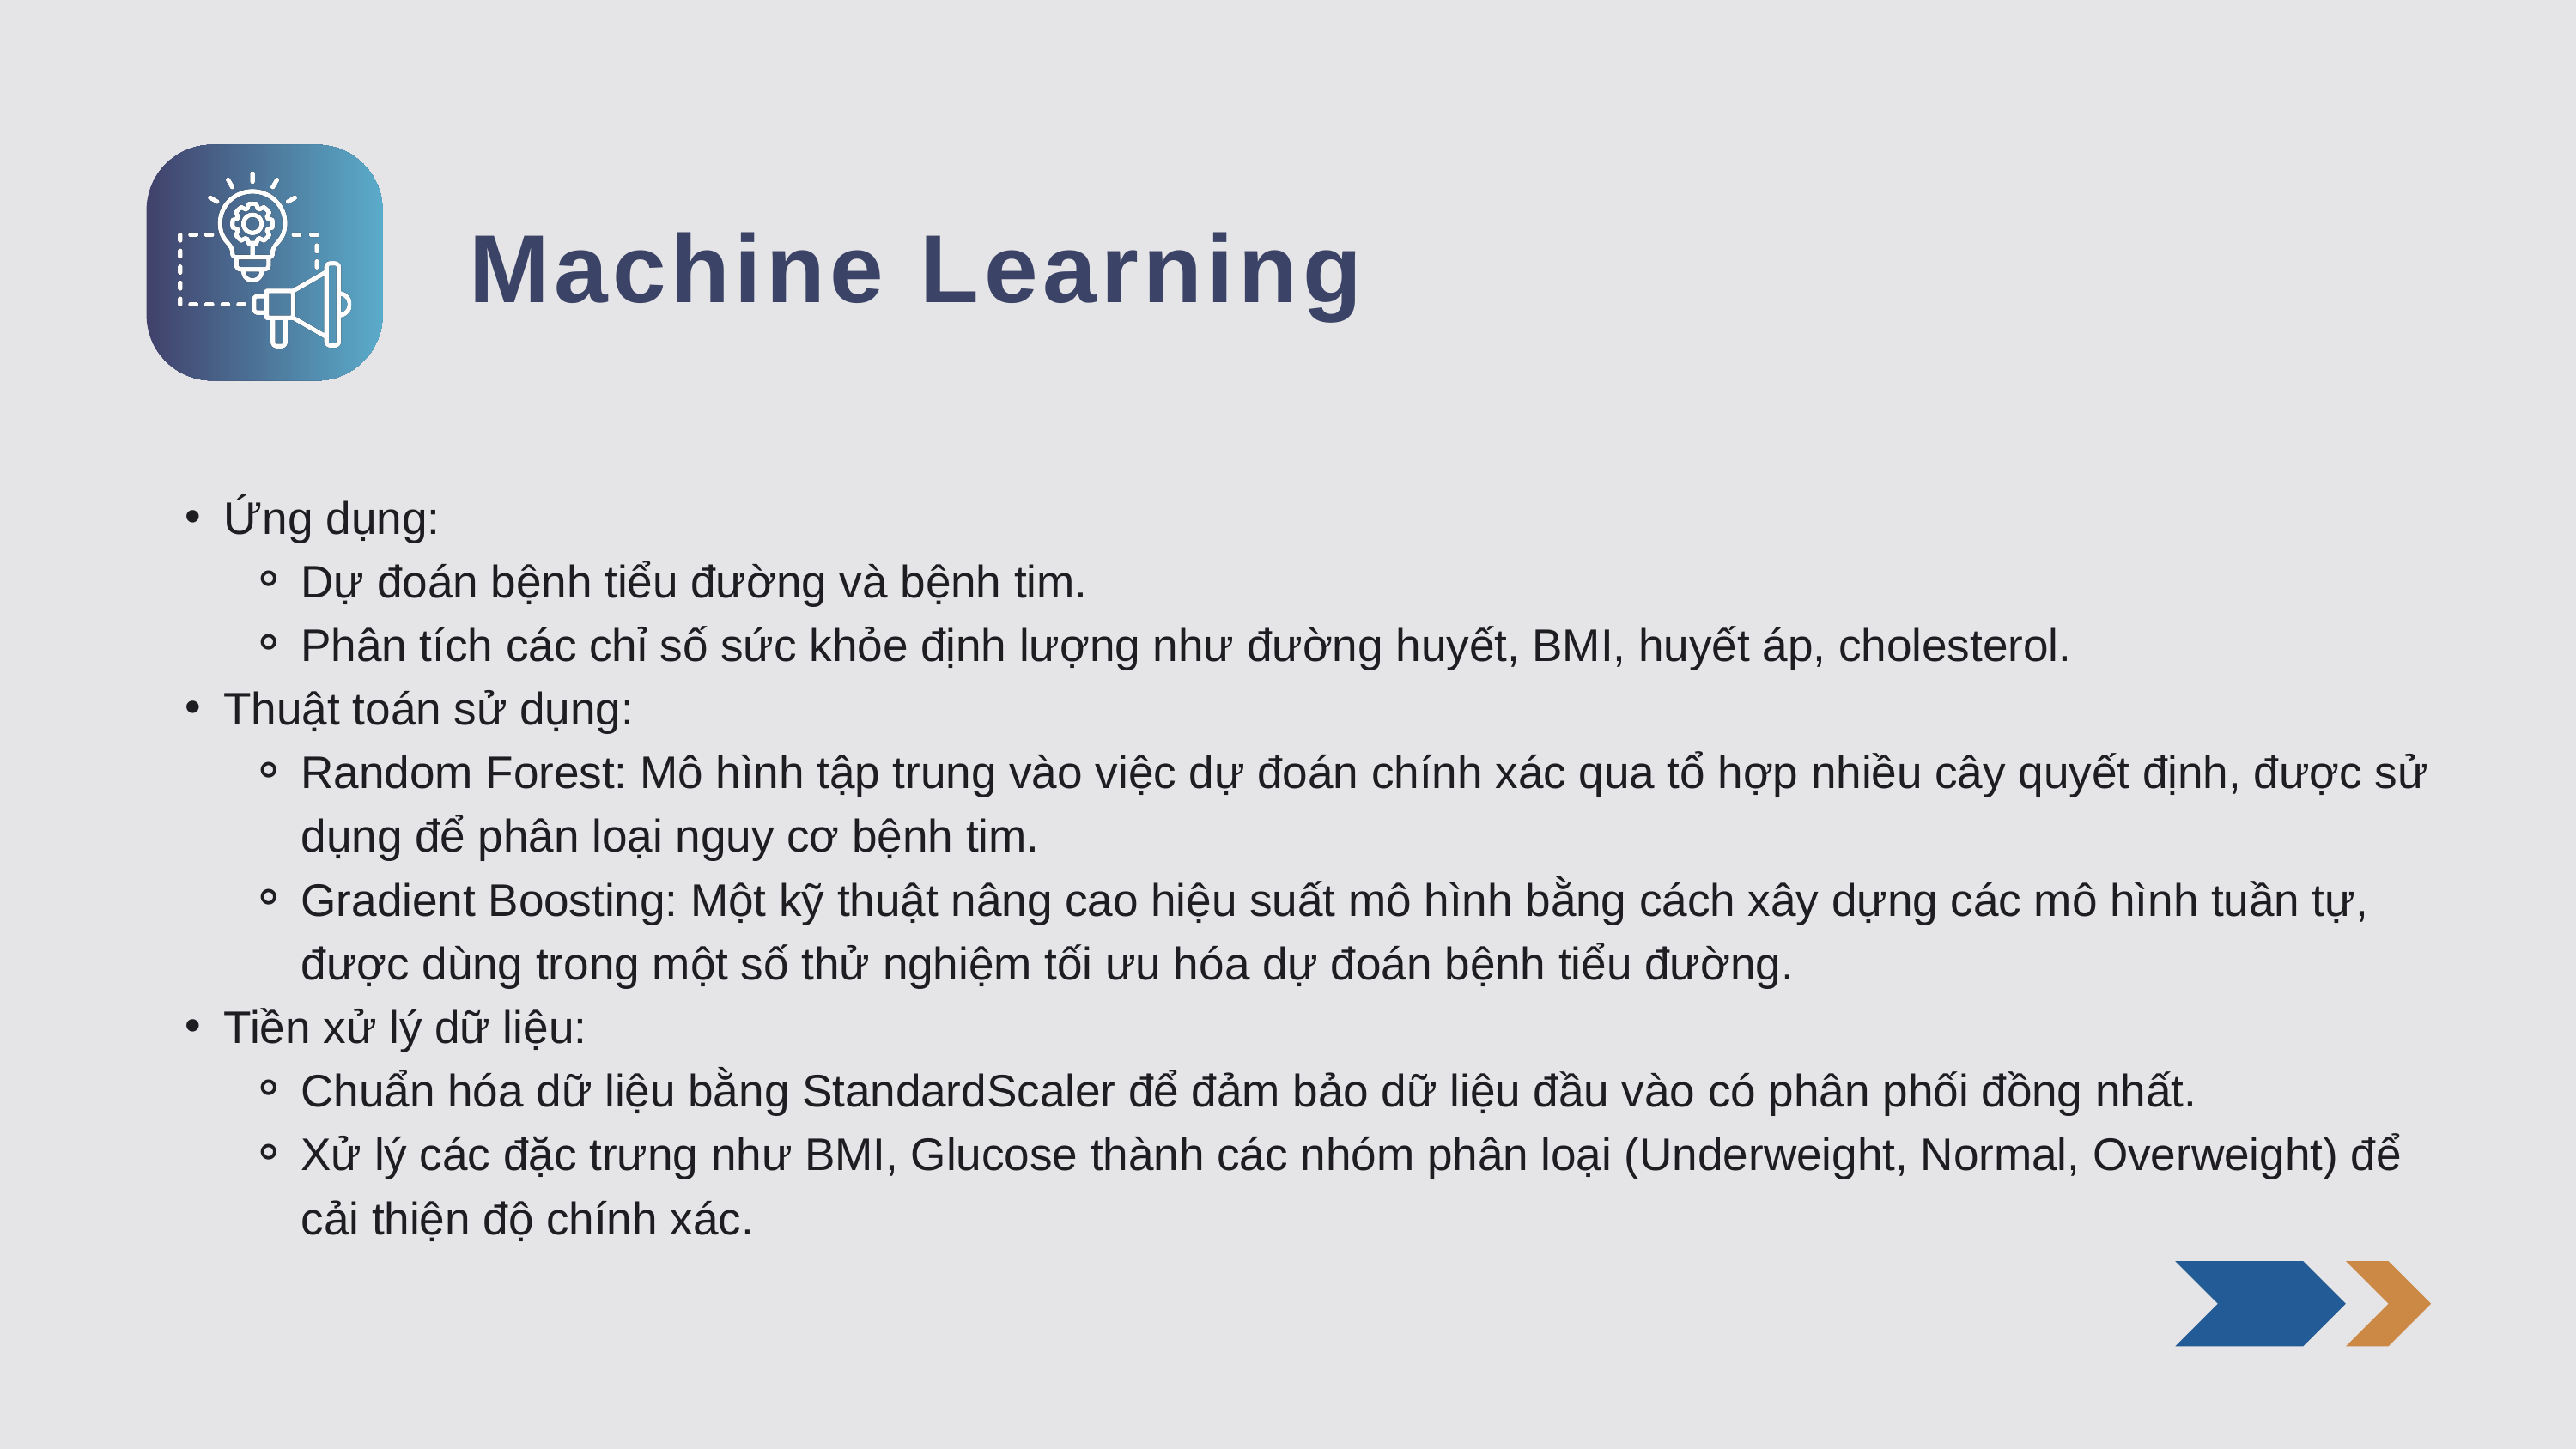

Machine Learning
Ứng dụng:
Dự đoán bệnh tiểu đường và bệnh tim.
Phân tích các chỉ số sức khỏe định lượng như đường huyết, BMI, huyết áp, cholesterol.
Thuật toán sử dụng:
Random Forest: Mô hình tập trung vào việc dự đoán chính xác qua tổ hợp nhiều cây quyết định, được sử dụng để phân loại nguy cơ bệnh tim.
Gradient Boosting: Một kỹ thuật nâng cao hiệu suất mô hình bằng cách xây dựng các mô hình tuần tự, được dùng trong một số thử nghiệm tối ưu hóa dự đoán bệnh tiểu đường.
Tiền xử lý dữ liệu:
Chuẩn hóa dữ liệu bằng StandardScaler để đảm bảo dữ liệu đầu vào có phân phối đồng nhất.
Xử lý các đặc trưng như BMI, Glucose thành các nhóm phân loại (Underweight, Normal, Overweight) để cải thiện độ chính xác.